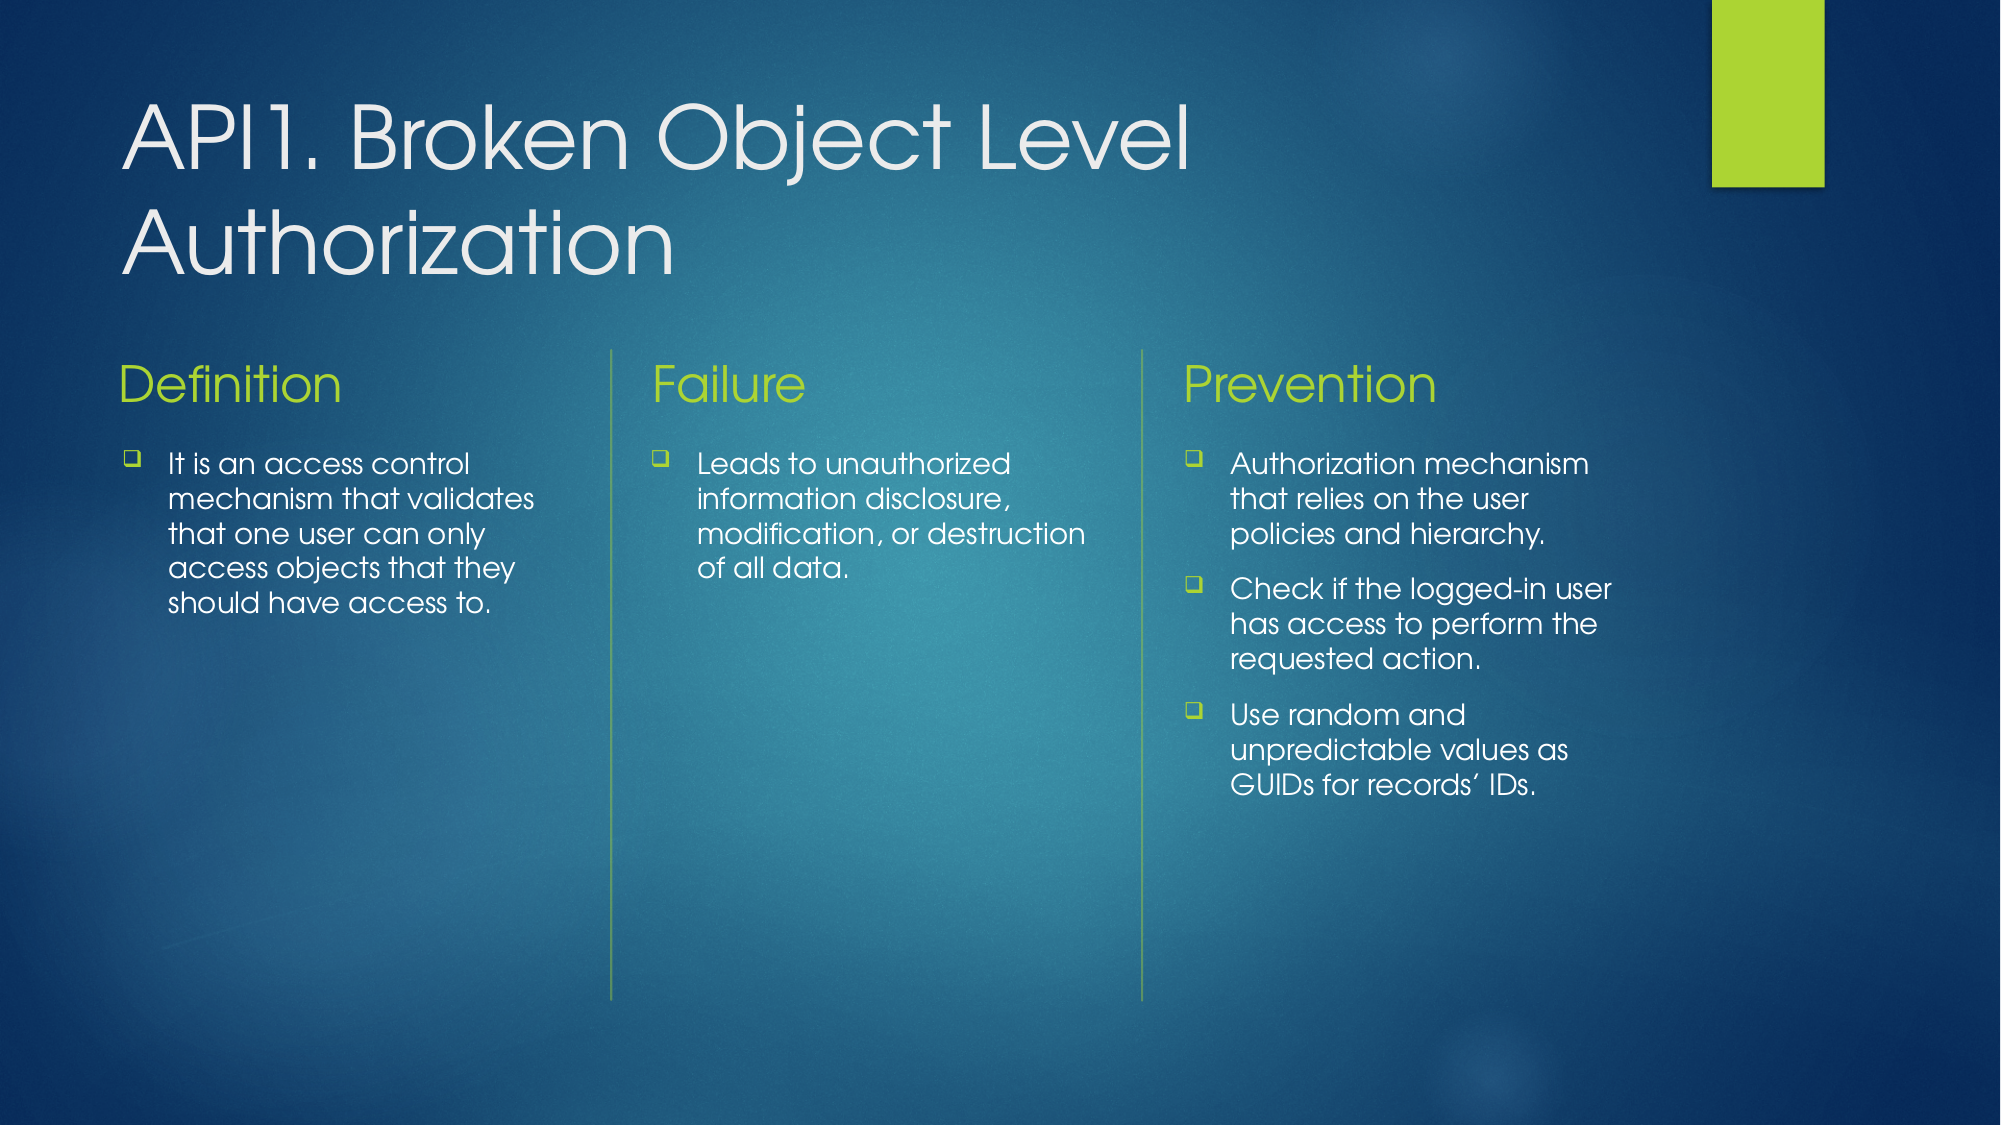

# API1. Broken Object Level Authorization
Definition
Failure
Prevention
It is an access control mechanism that validates that one user can only access objects that they should have access to.
Leads to unauthorized information disclosure, modification, or destruction of all data.
Authorization mechanism that relies on the user policies and hierarchy.
Check if the logged-in user has access to perform the requested action.
Use random and unpredictable values as GUIDs for records’ IDs.